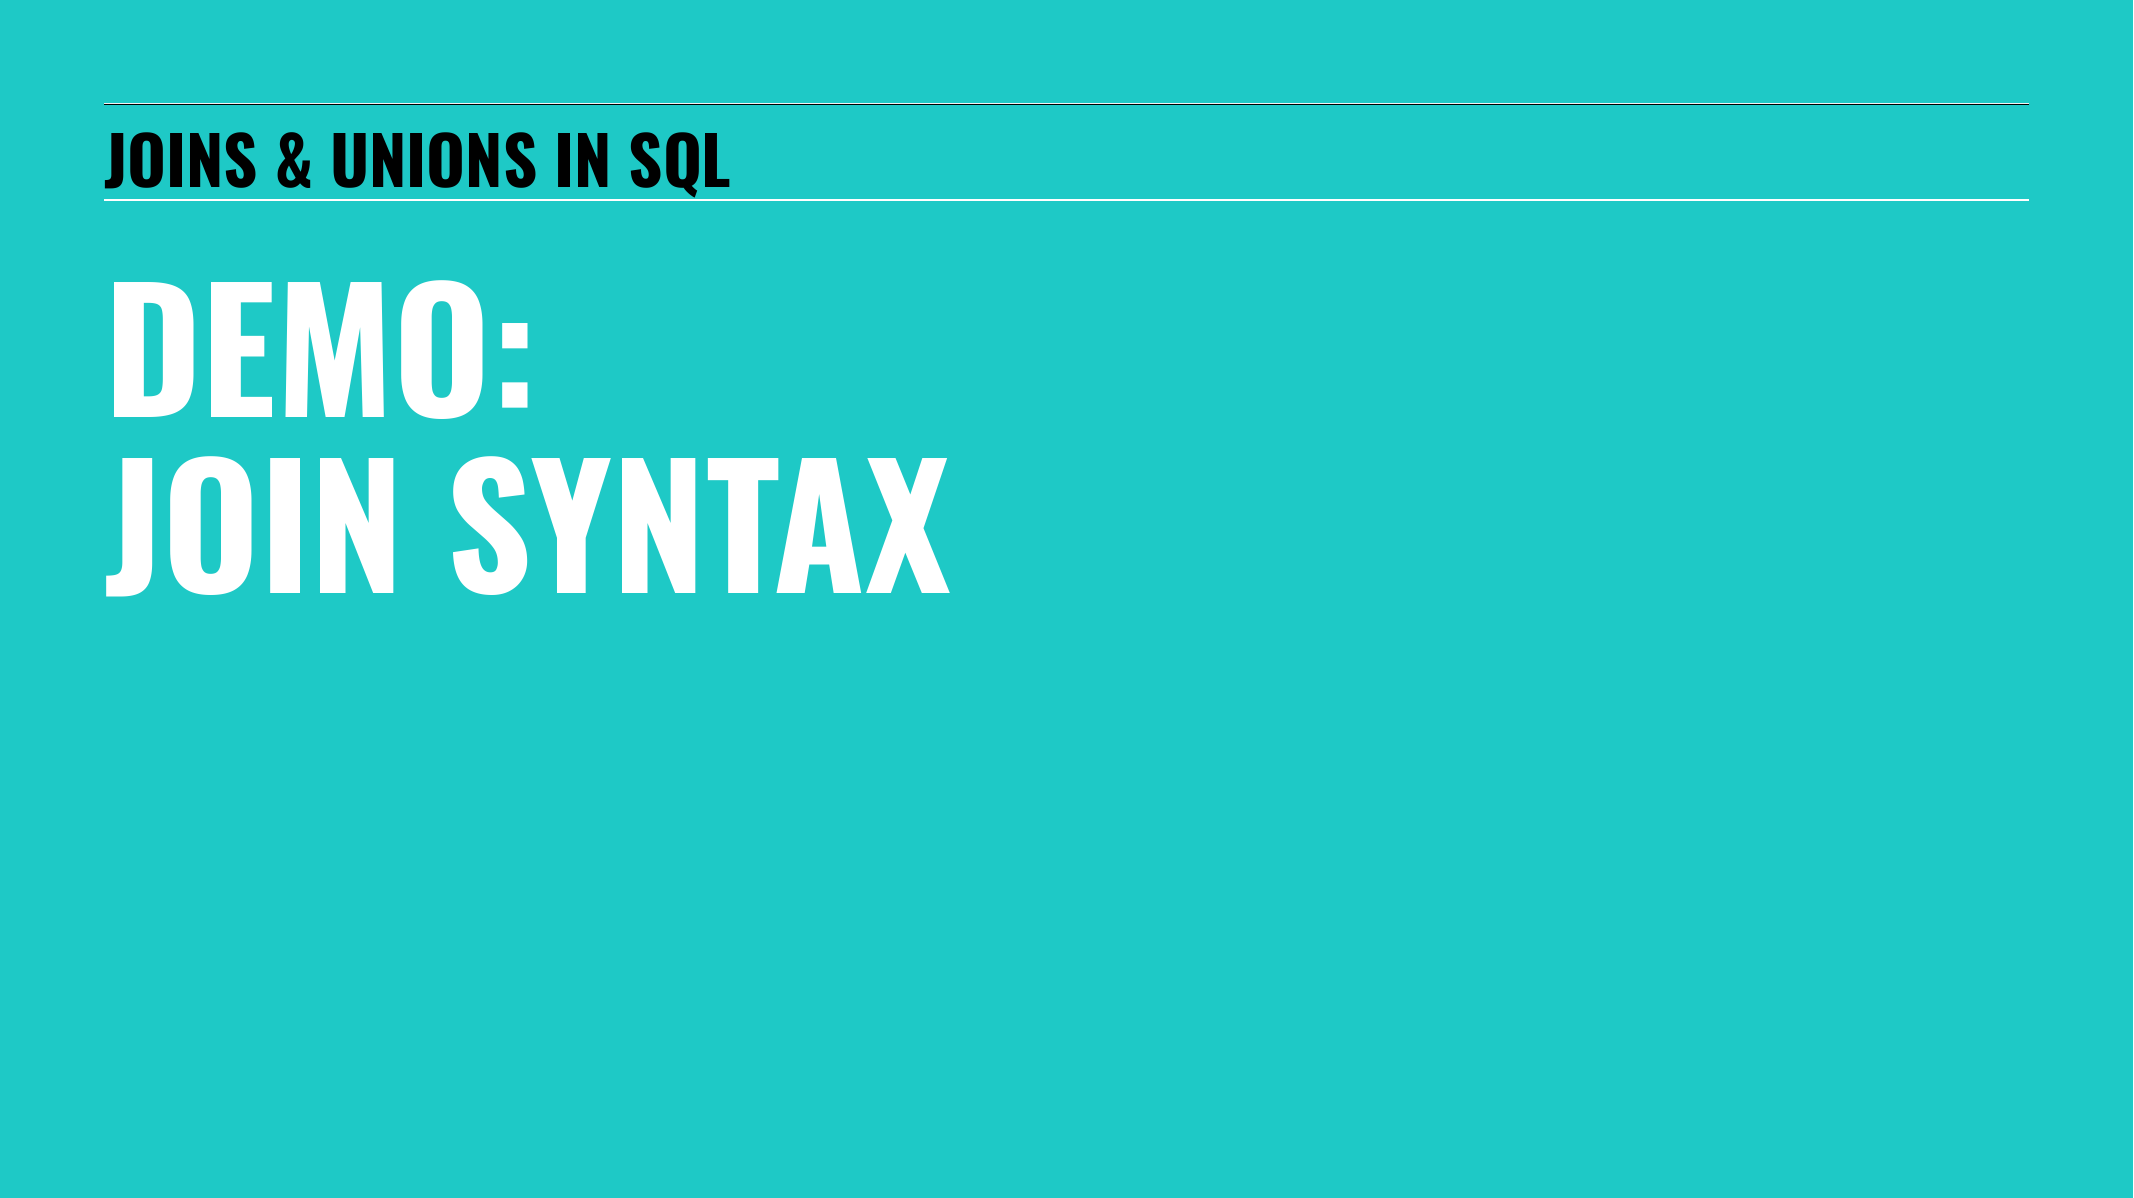

JOINS & UNIONS IN SQL

DEMO:
JOIN SYNTAX